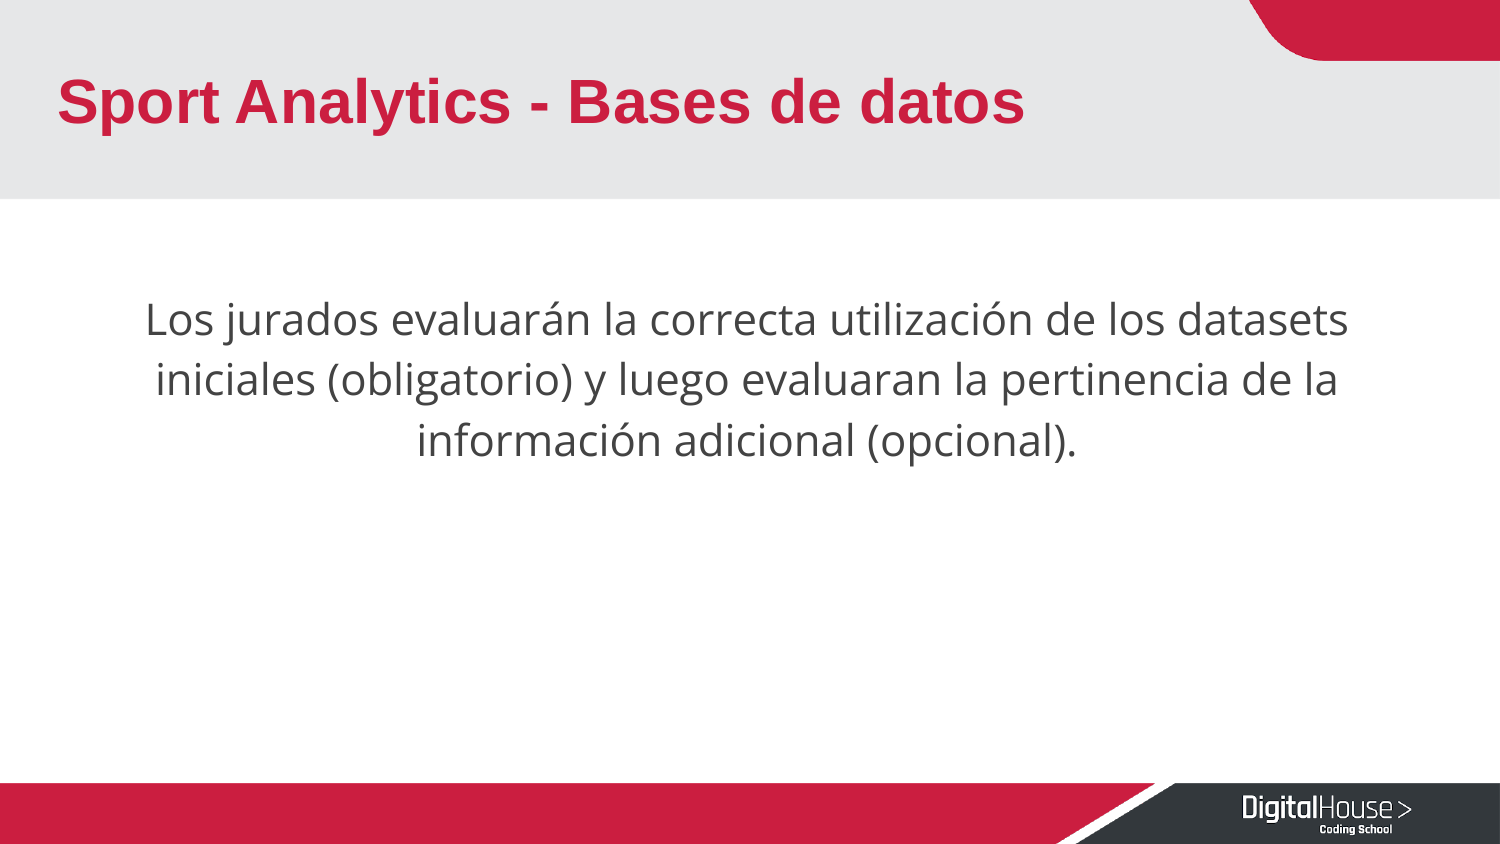

# Sport Analytics - Bases de datos

Los jurados evaluarán la correcta utilización de los datasets iniciales (obligatorio) y luego evaluaran la pertinencia de la información adicional (opcional).